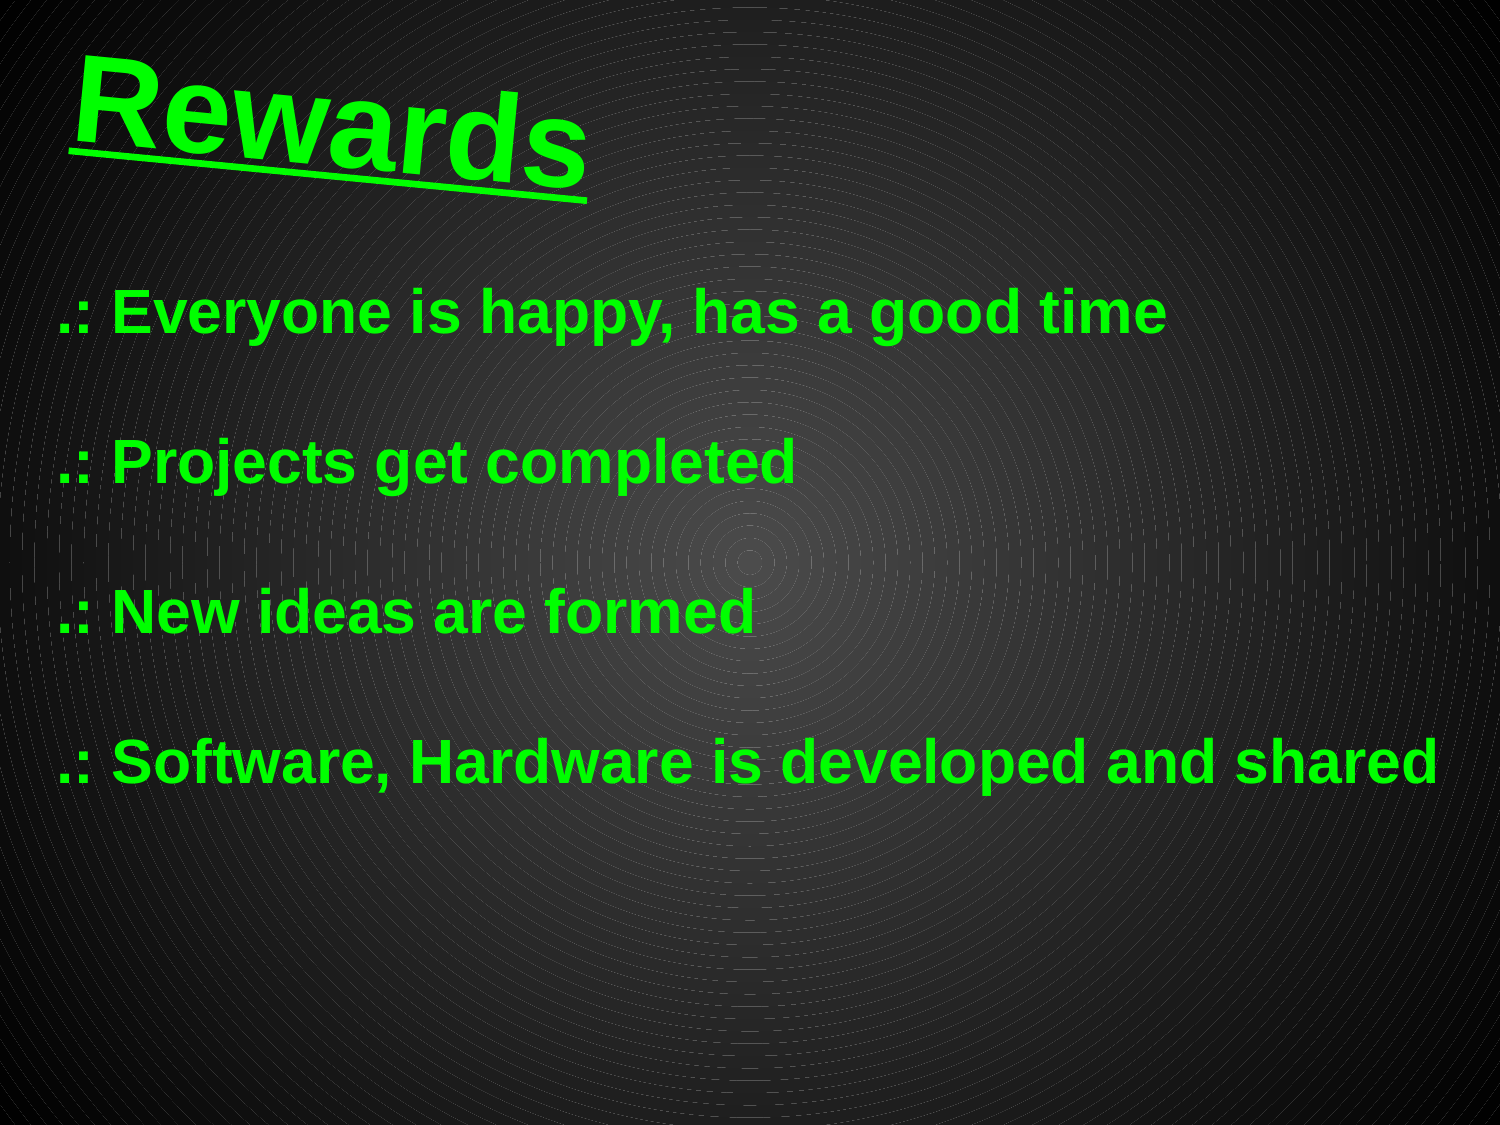

# Rewards
.: Everyone is happy, has a good time

.: Projects get completed

.: New ideas are formed

.: Software, Hardware is developed and shared